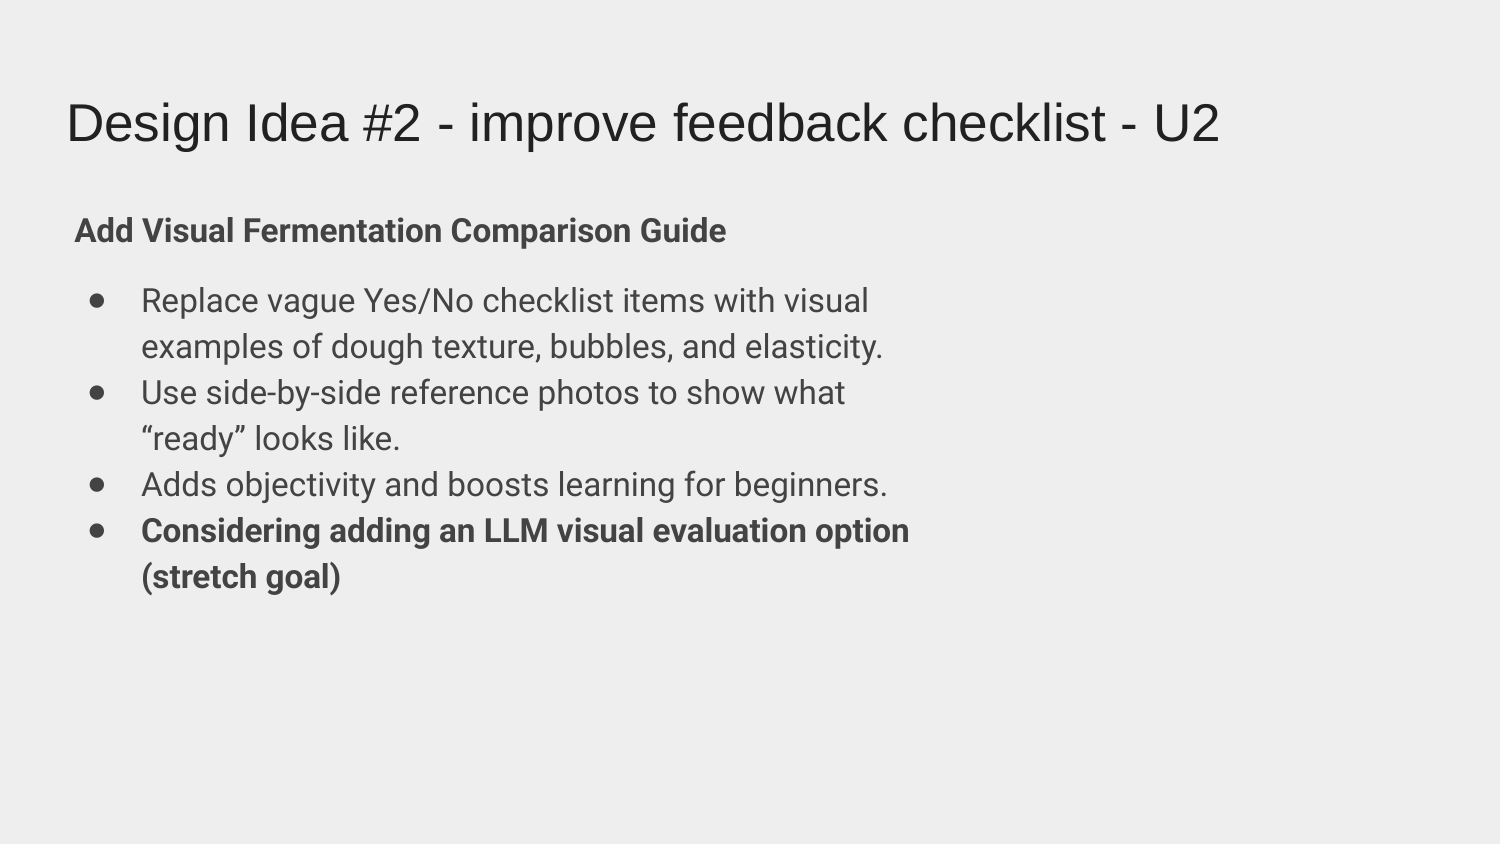

# Design Idea #2 - improve feedback checklist - U2
 Add Visual Fermentation Comparison Guide
Replace vague Yes/No checklist items with visual examples of dough texture, bubbles, and elasticity.
Use side-by-side reference photos to show what “ready” looks like.
Adds objectivity and boosts learning for beginners.
Considering adding an LLM visual evaluation option (stretch goal)